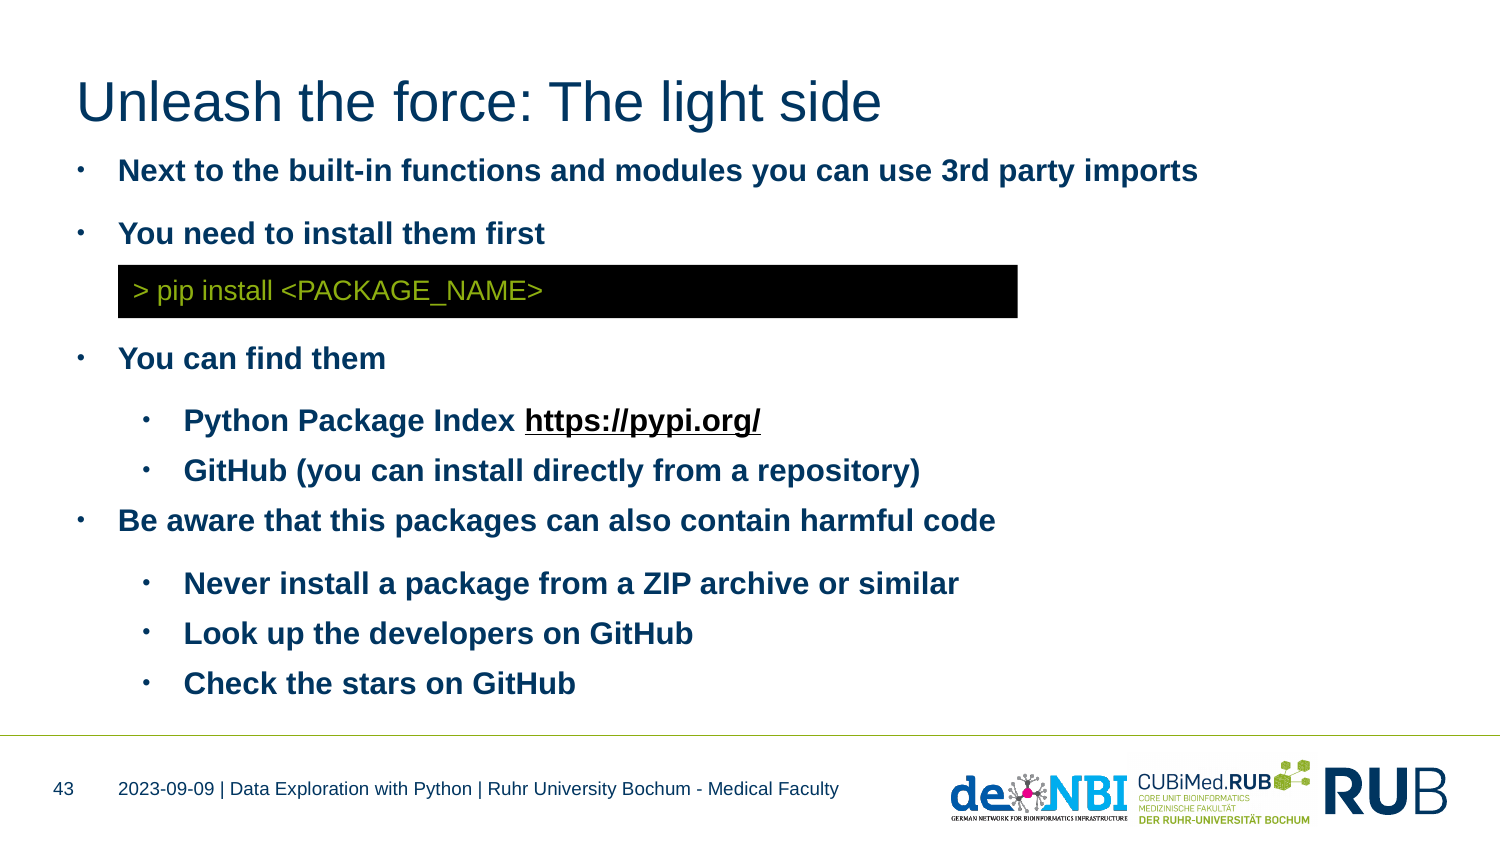

# Unleash the force: The light side
Next to the built-in functions and modules you can use 3rd party imports
You need to install them first

You can find them
Python Package Index https://pypi.org/
GitHub (you can install directly from a repository)
Be aware that this packages can also contain harmful code
Never install a package from a ZIP archive or similar
Look up the developers on GitHub
Check the stars on GitHub
> pip install <PACKAGE_NAME>
43
2023-09-09 | Data Exploration with Python | Ruhr University Bochum - Medical Faculty